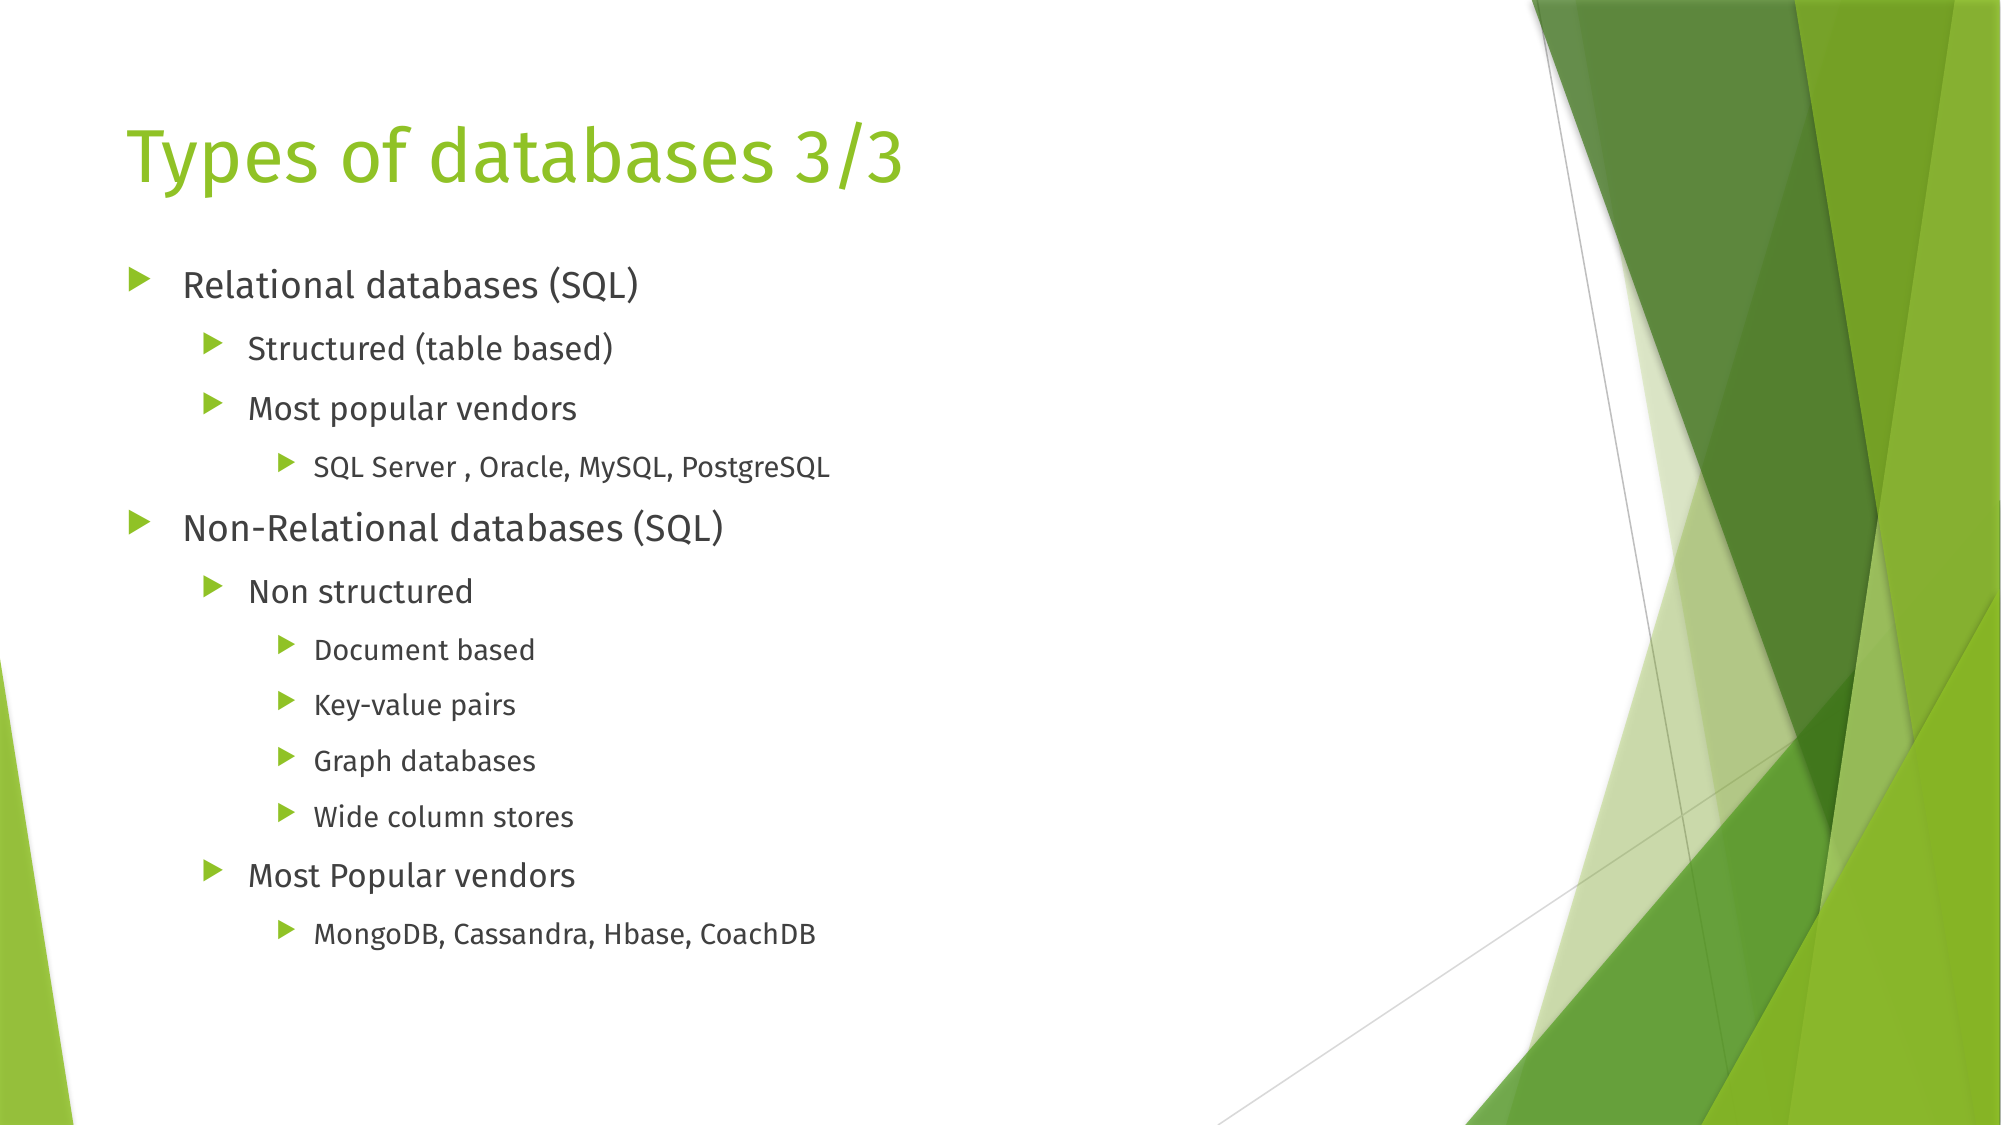

# Types of databases 3/3
Relational databases (SQL)
Structured (table based)
Most popular vendors
SQL Server , Oracle, MySQL, PostgreSQL
Non-Relational databases (SQL)
Non structured
Document based
Key-value pairs
Graph databases
Wide column stores
Most Popular vendors
MongoDB, Cassandra, Hbase, CoachDB